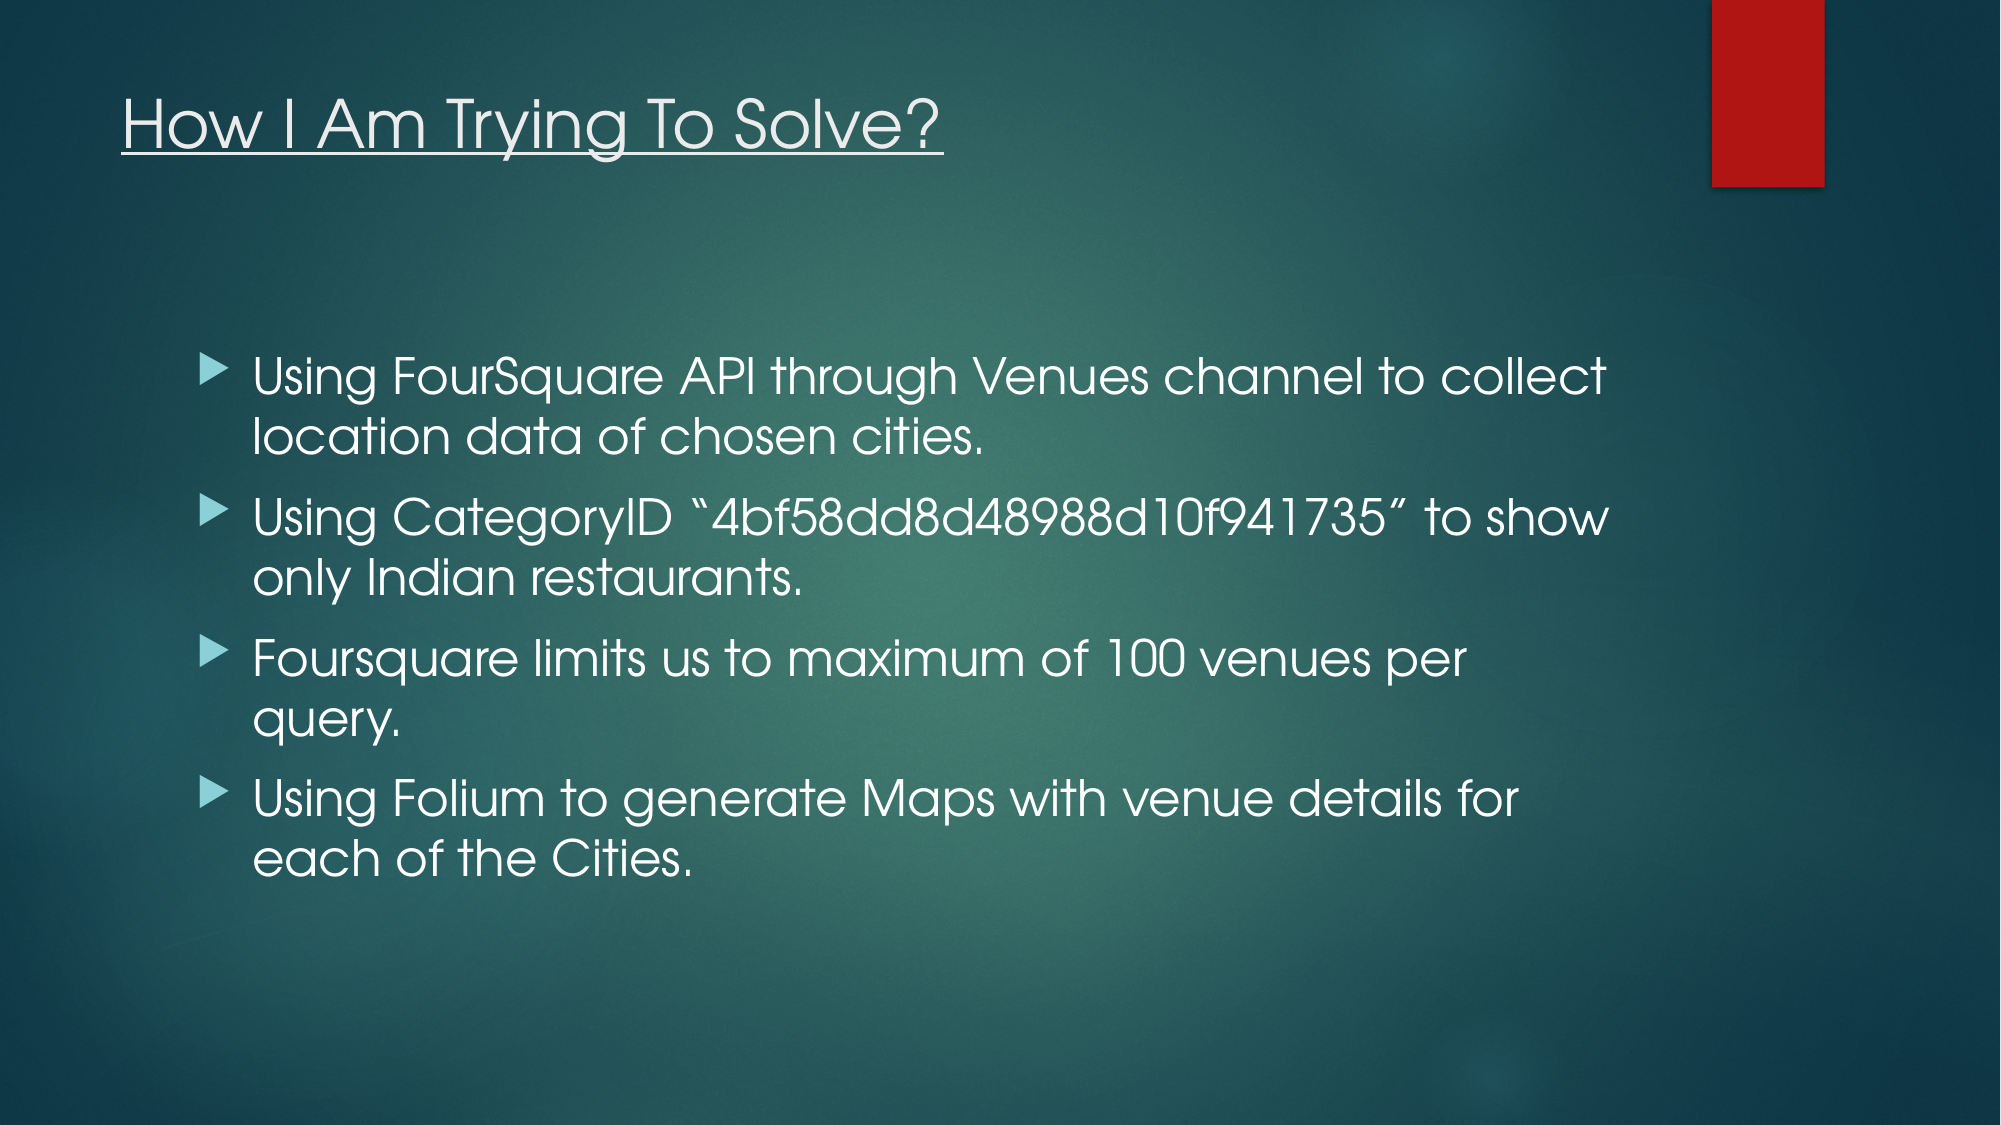

# How I Am Trying To Solve?
Using FourSquare API through Venues channel to collect location data of chosen cities.
Using CategoryID “4bf58dd8d48988d10f941735” to show only Indian restaurants.
Foursquare limits us to maximum of 100 venues per query.
Using Folium to generate Maps with venue details for each of the Cities.